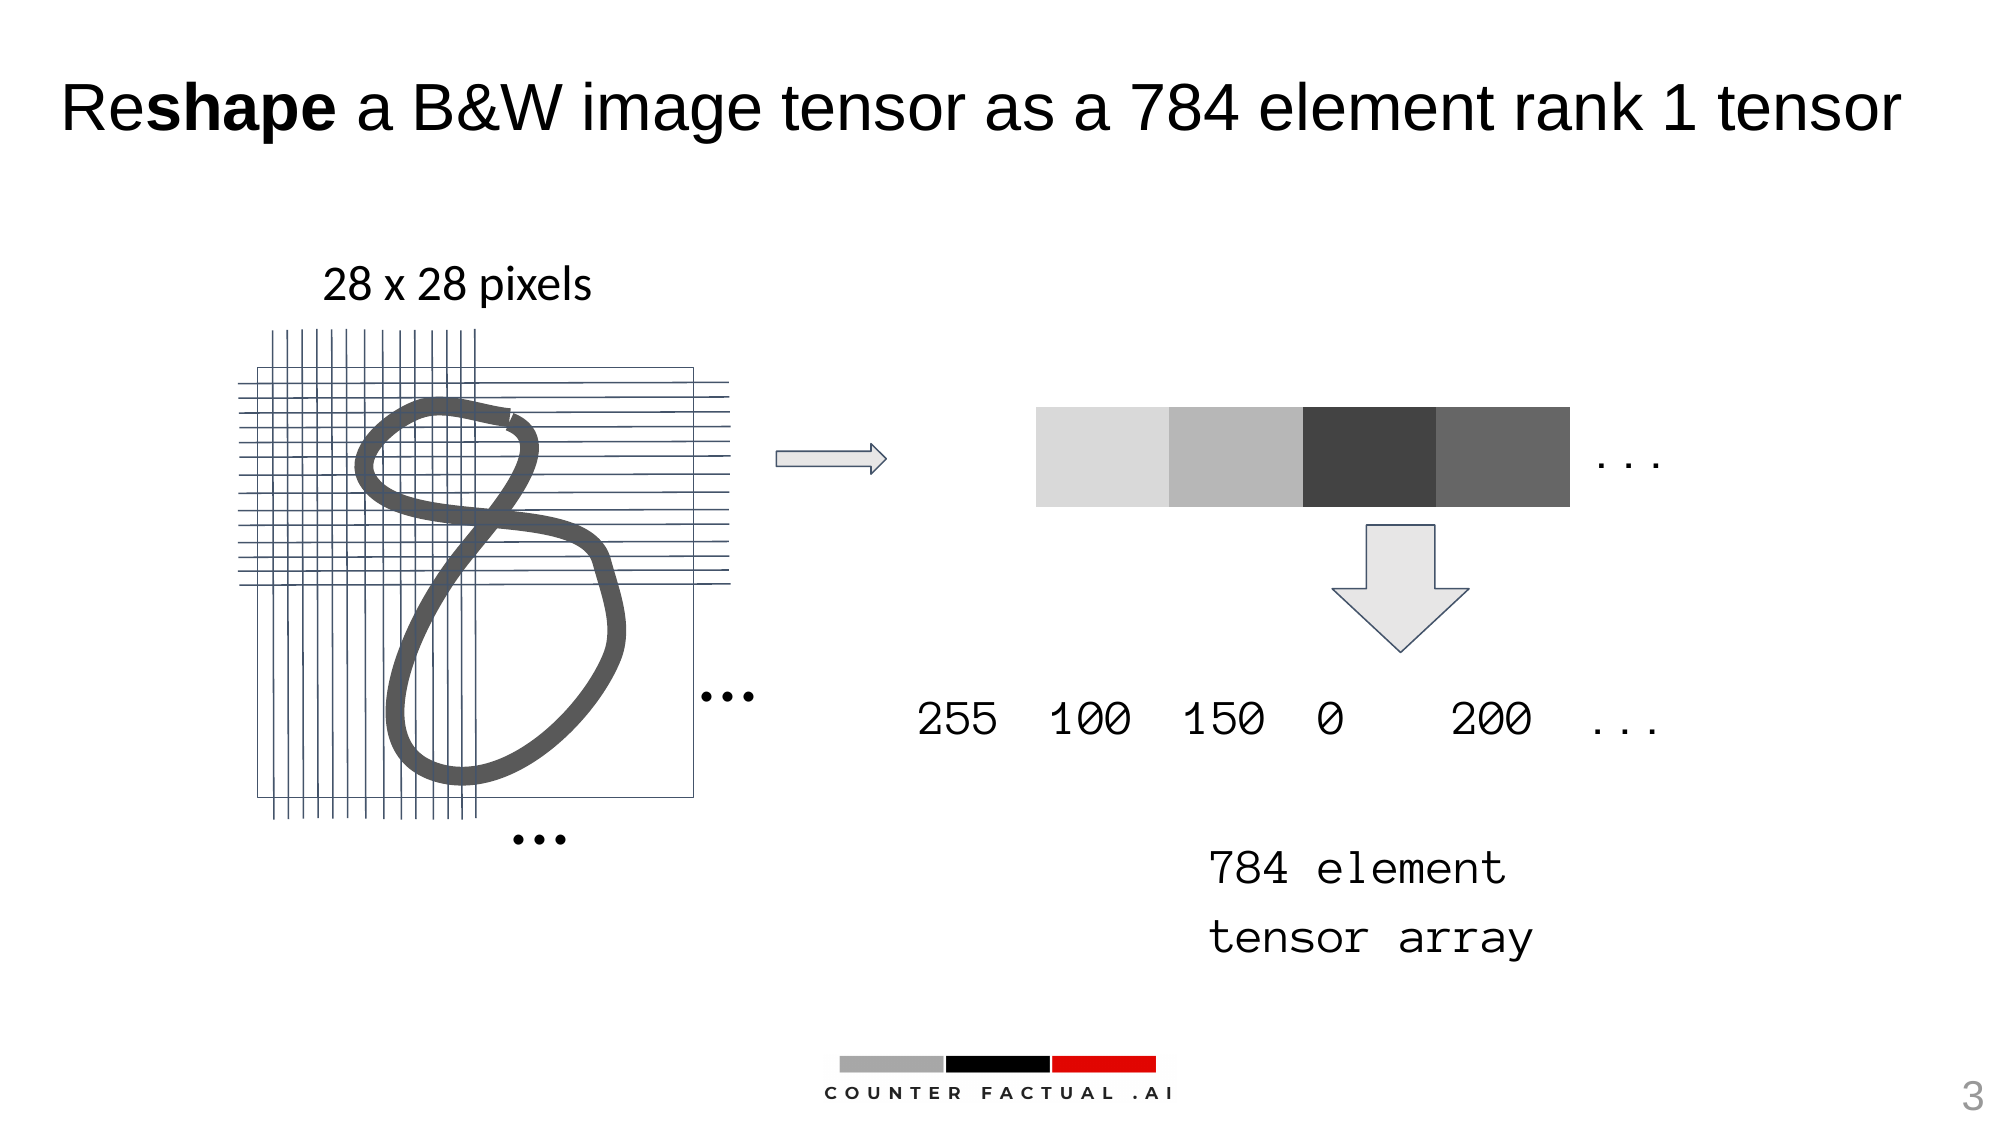

Reshape a B&W image tensor as a 784 element rank 1 tensor
2
28 x 28 pixels

|  |  |  |  |  | ... |
| --- | --- | --- | --- | --- | --- |

...
| 255 | 100 | 150 | 0 | 200 | ... |
| --- | --- | --- | --- | --- | --- |
...
784 element
tensor array
3